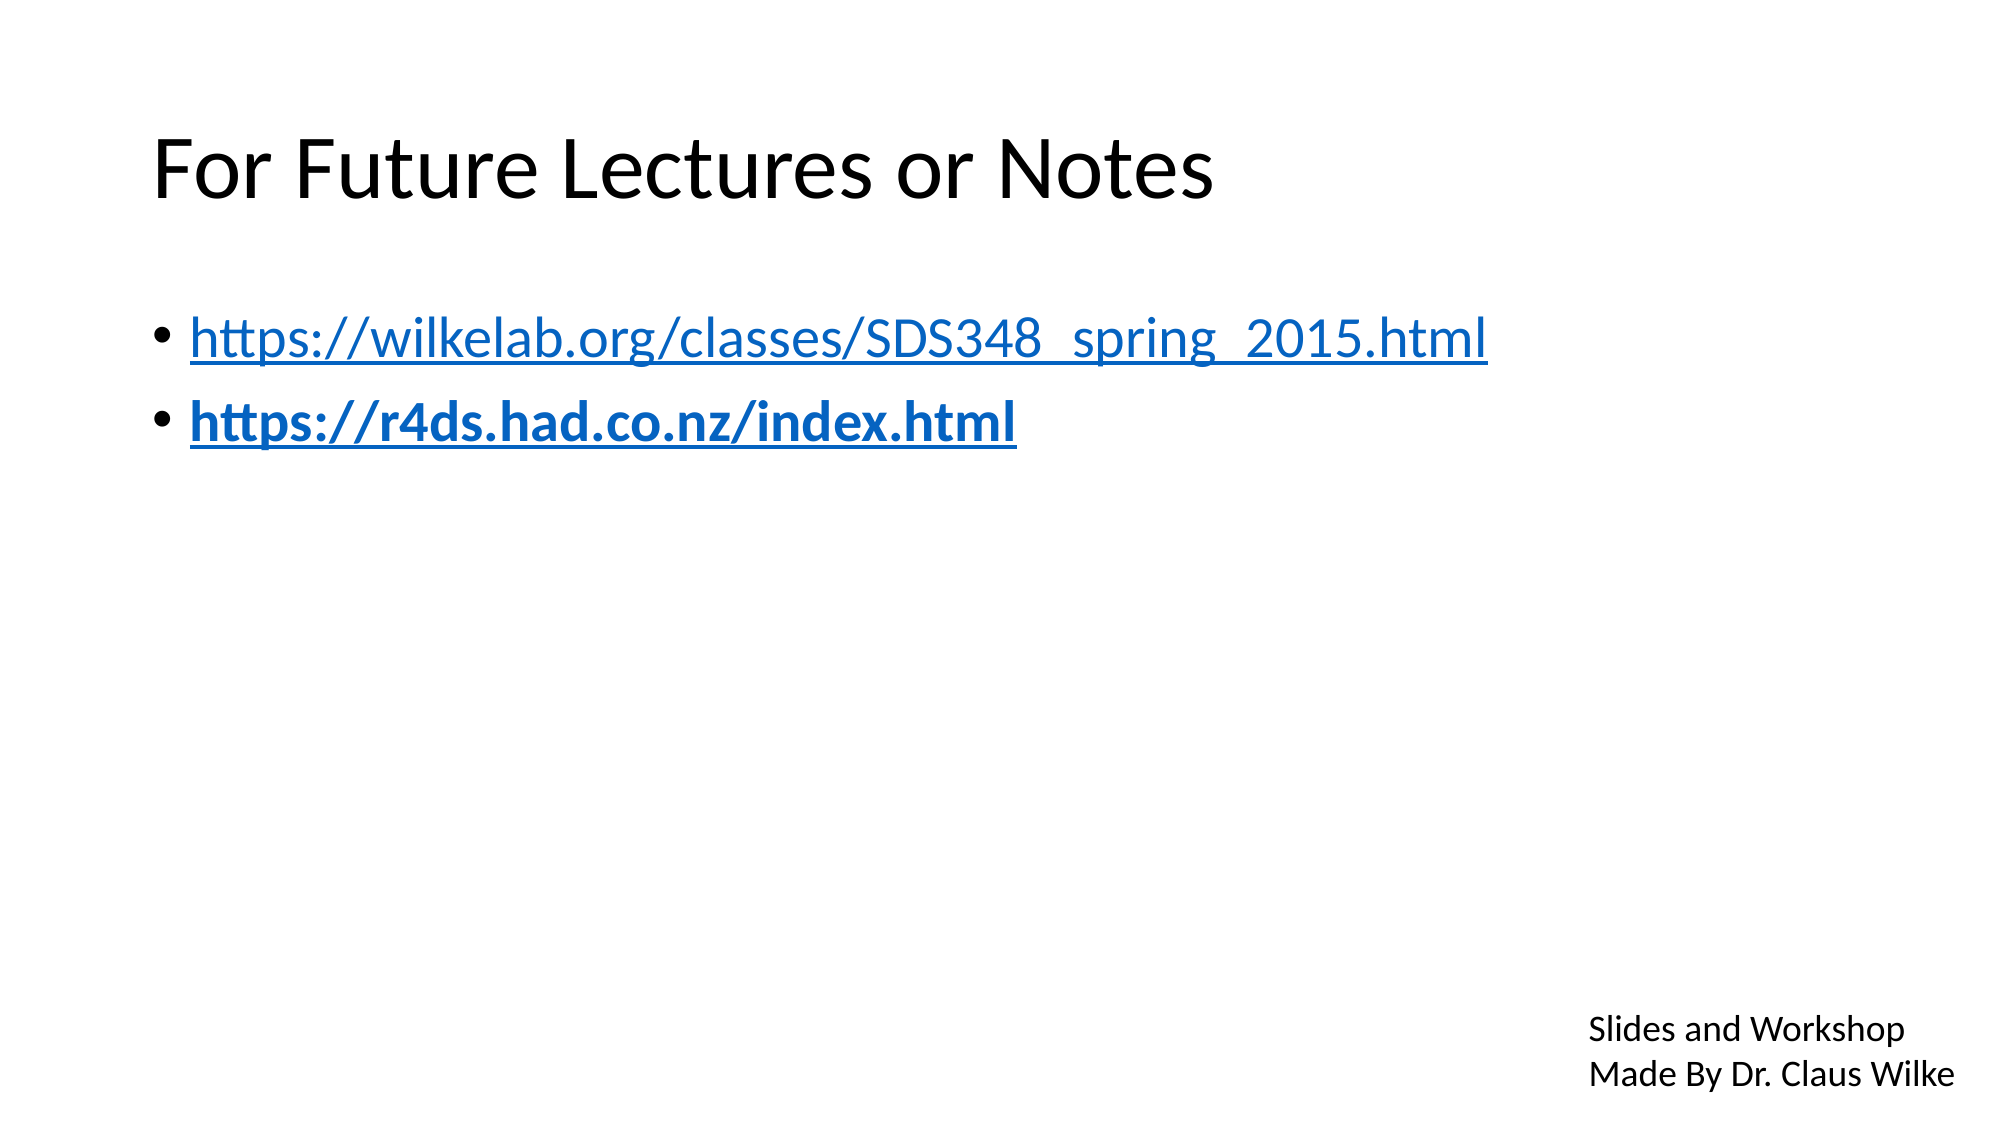

# For Future Lectures or Notes
https://wilkelab.org/classes/SDS348_spring_2015.html
https://r4ds.had.co.nz/index.html

Slides and Workshop Made By Dr. Claus Wilke